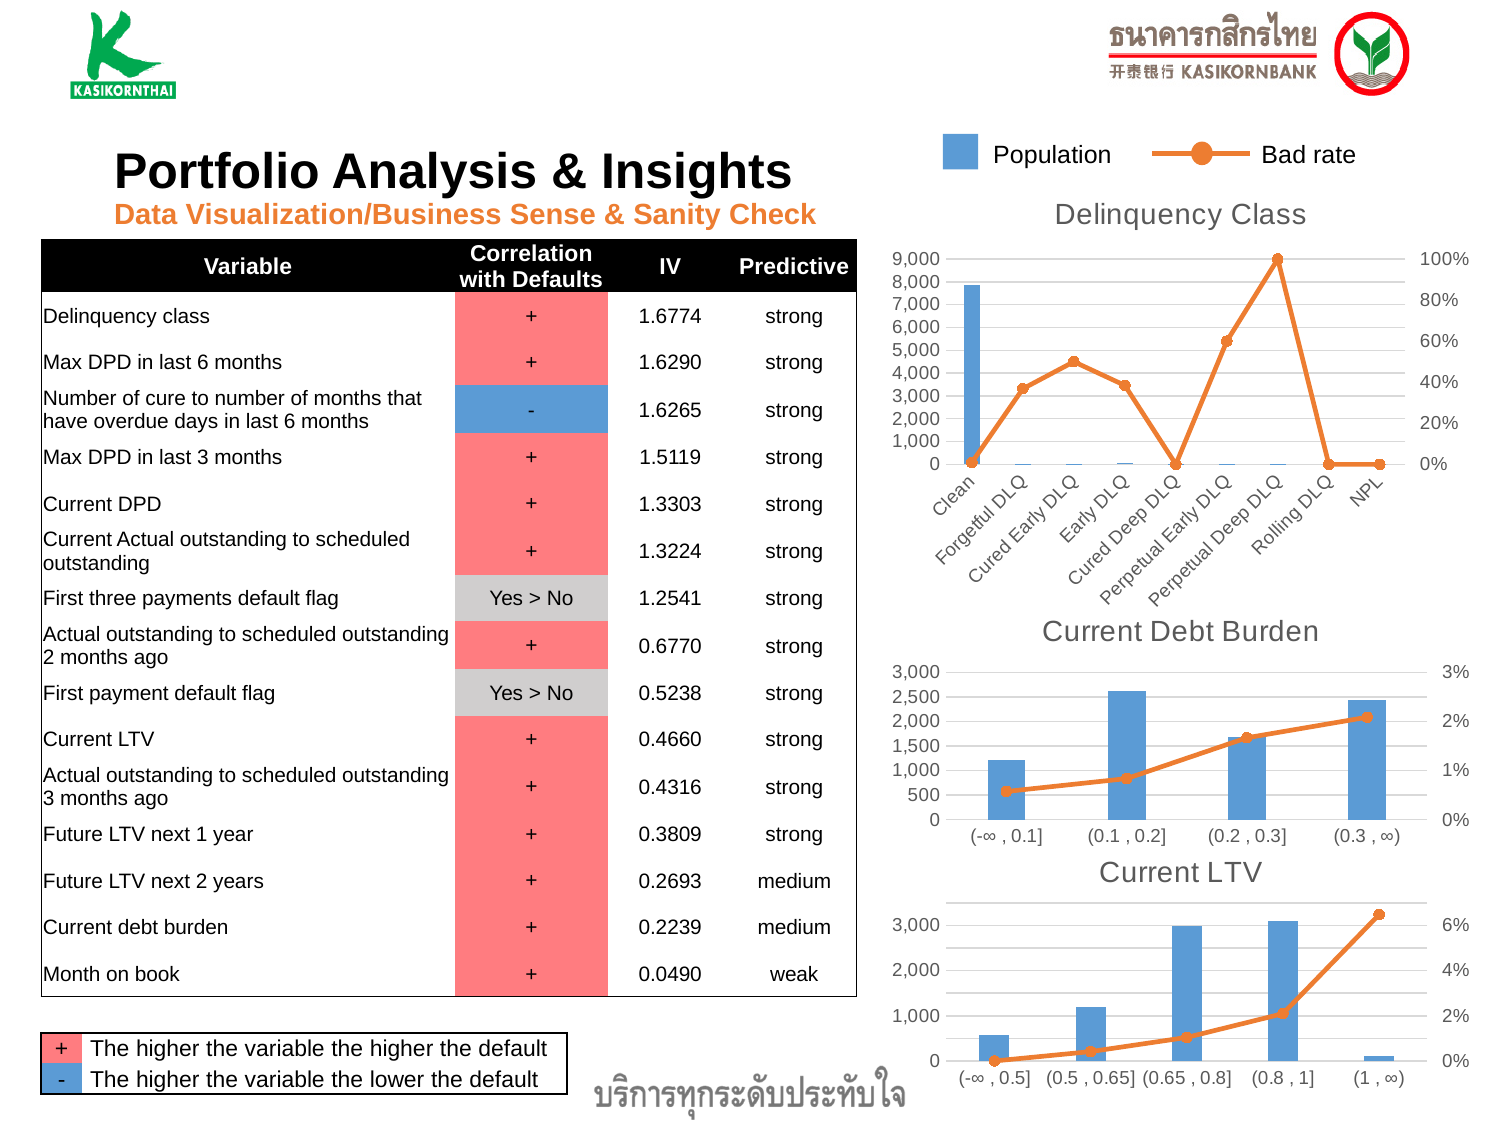

Bad rate
Population

Portfolio Analysis & Insights
Data Visualization/Business Sense & Sanity Check

### Chart: Delinquency Class

| Category | Frequency | bad rate |
|---|---|---|
| Clean | 7871.0 | 0.008639308855291577 |
| Forgetful DLQ | 19.0 | 0.3684210526315789 |
| Cured Early DLQ | 4.0 | 0.5 |
| Early DLQ | 52.0 | 0.38461538461538464 |
| Cured Deep DLQ | 1.0 | 0.0 |
| Perpetual Early DLQ | 15.0 | 0.6 |
| Perpetual Deep DLQ | 2.0 | 1.0 |
| Rolling DLQ | 0.0 | 0.0 |
| NPL | 0.0 | 0.0 |
| Variable | Correlation with Defaults | IV | Predictive |
| --- | --- | --- | --- |
| Delinquency class | + | 1.6774 | strong |
| Max DPD in last 6 months | + | 1.6290 | strong |
| Number of cure to number of months that have overdue days in last 6 months | - | 1.6265 | strong |
| Max DPD in last 3 months | + | 1.5119 | strong |
| Current DPD | + | 1.3303 | strong |
| Current Actual outstanding to scheduled outstanding | + | 1.3224 | strong |
| First three payments default flag | Yes > No | 1.2541 | strong |
| Actual outstanding to scheduled outstanding 2 months ago | + | 0.6770 | strong |
| First payment default flag | Yes > No | 0.5238 | strong |
| Current LTV | + | 0.4660 | strong |
| Actual outstanding to scheduled outstanding 3 months ago | + | 0.4316 | strong |
| Future LTV next 1 year | + | 0.3809 | strong |
| Future LTV next 2 years | + | 0.2693 | medium |
| Current debt burden | + | 0.2239 | medium |
| Month on book | + | 0.0490 | weak |

### Chart: Current Debt Burden

| Category | Frequency | bad rate |
|---|---|---|
| (-∞ , 0.1] | 1217.0 | 0.005751848808545604 |
| (0.1 , 0.2] | 2628.0 | 0.00837138508371385 |
| (0.2 , 0.3] | 1678.0 | 0.0166865315852205 |
| (0.3 , ∞) | 2441.0 | 0.020893076607947564 |

### Chart: Current LTV

| Category | Frequency | bad rate |
|---|---|---|
| (-∞ , 0.5] | 568.0 | 0.0 |
| (0.5 , 0.65] | 1205.0 | 0.004149377593360996 |
| (0.65 , 0.8] | 2978.0 | 0.010409670920080591 |
| (0.8 , 1] | 3105.0 | 0.020933977455716585 |
| (1 , ∞) | 108.0 | 0.06481481481481481 |
| + | The higher the variable the higher the default |
| --- | --- |
| - | The higher the variable the lower the default |